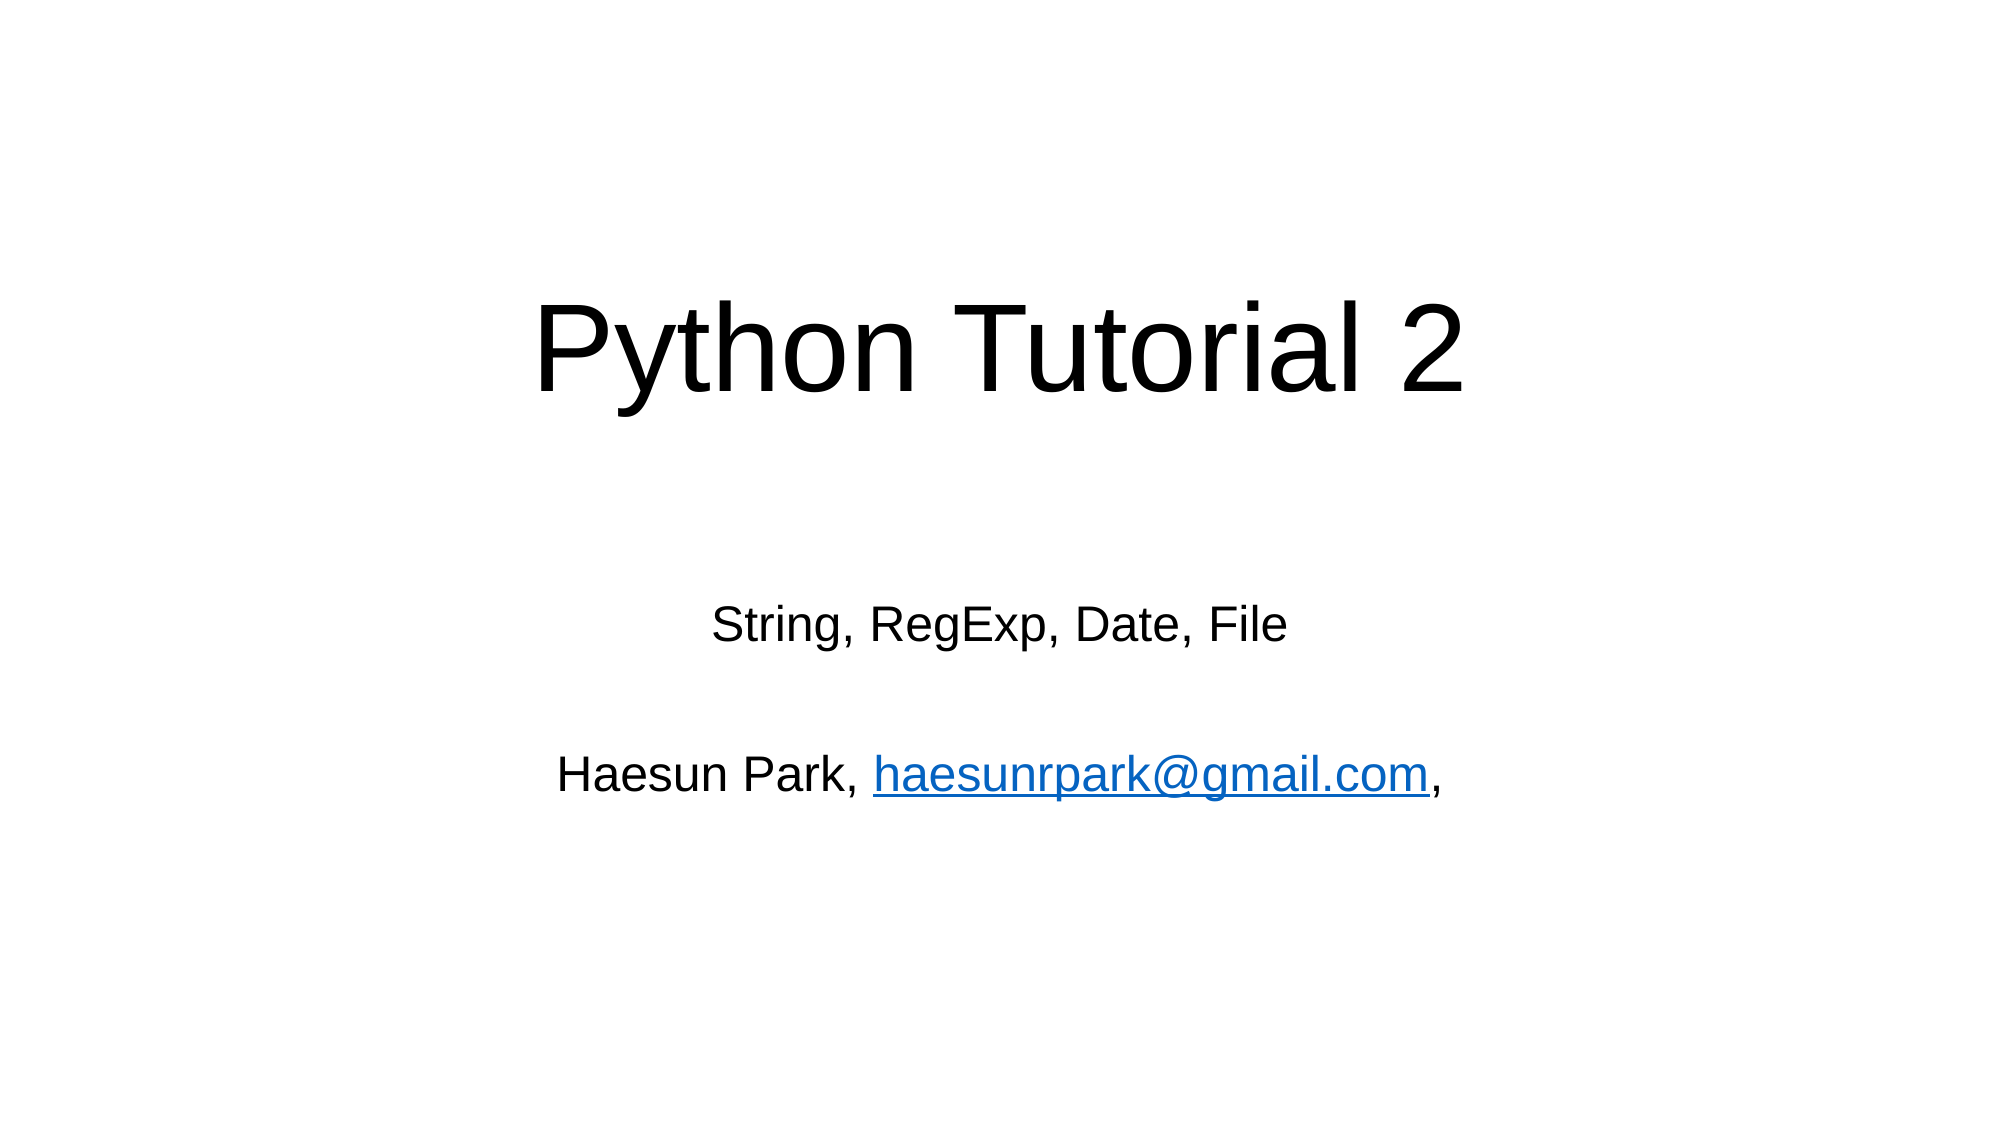

# Python Tutorial 2
String, RegExp, Date, File

Haesun Park, haesunrpark@gmail.com,